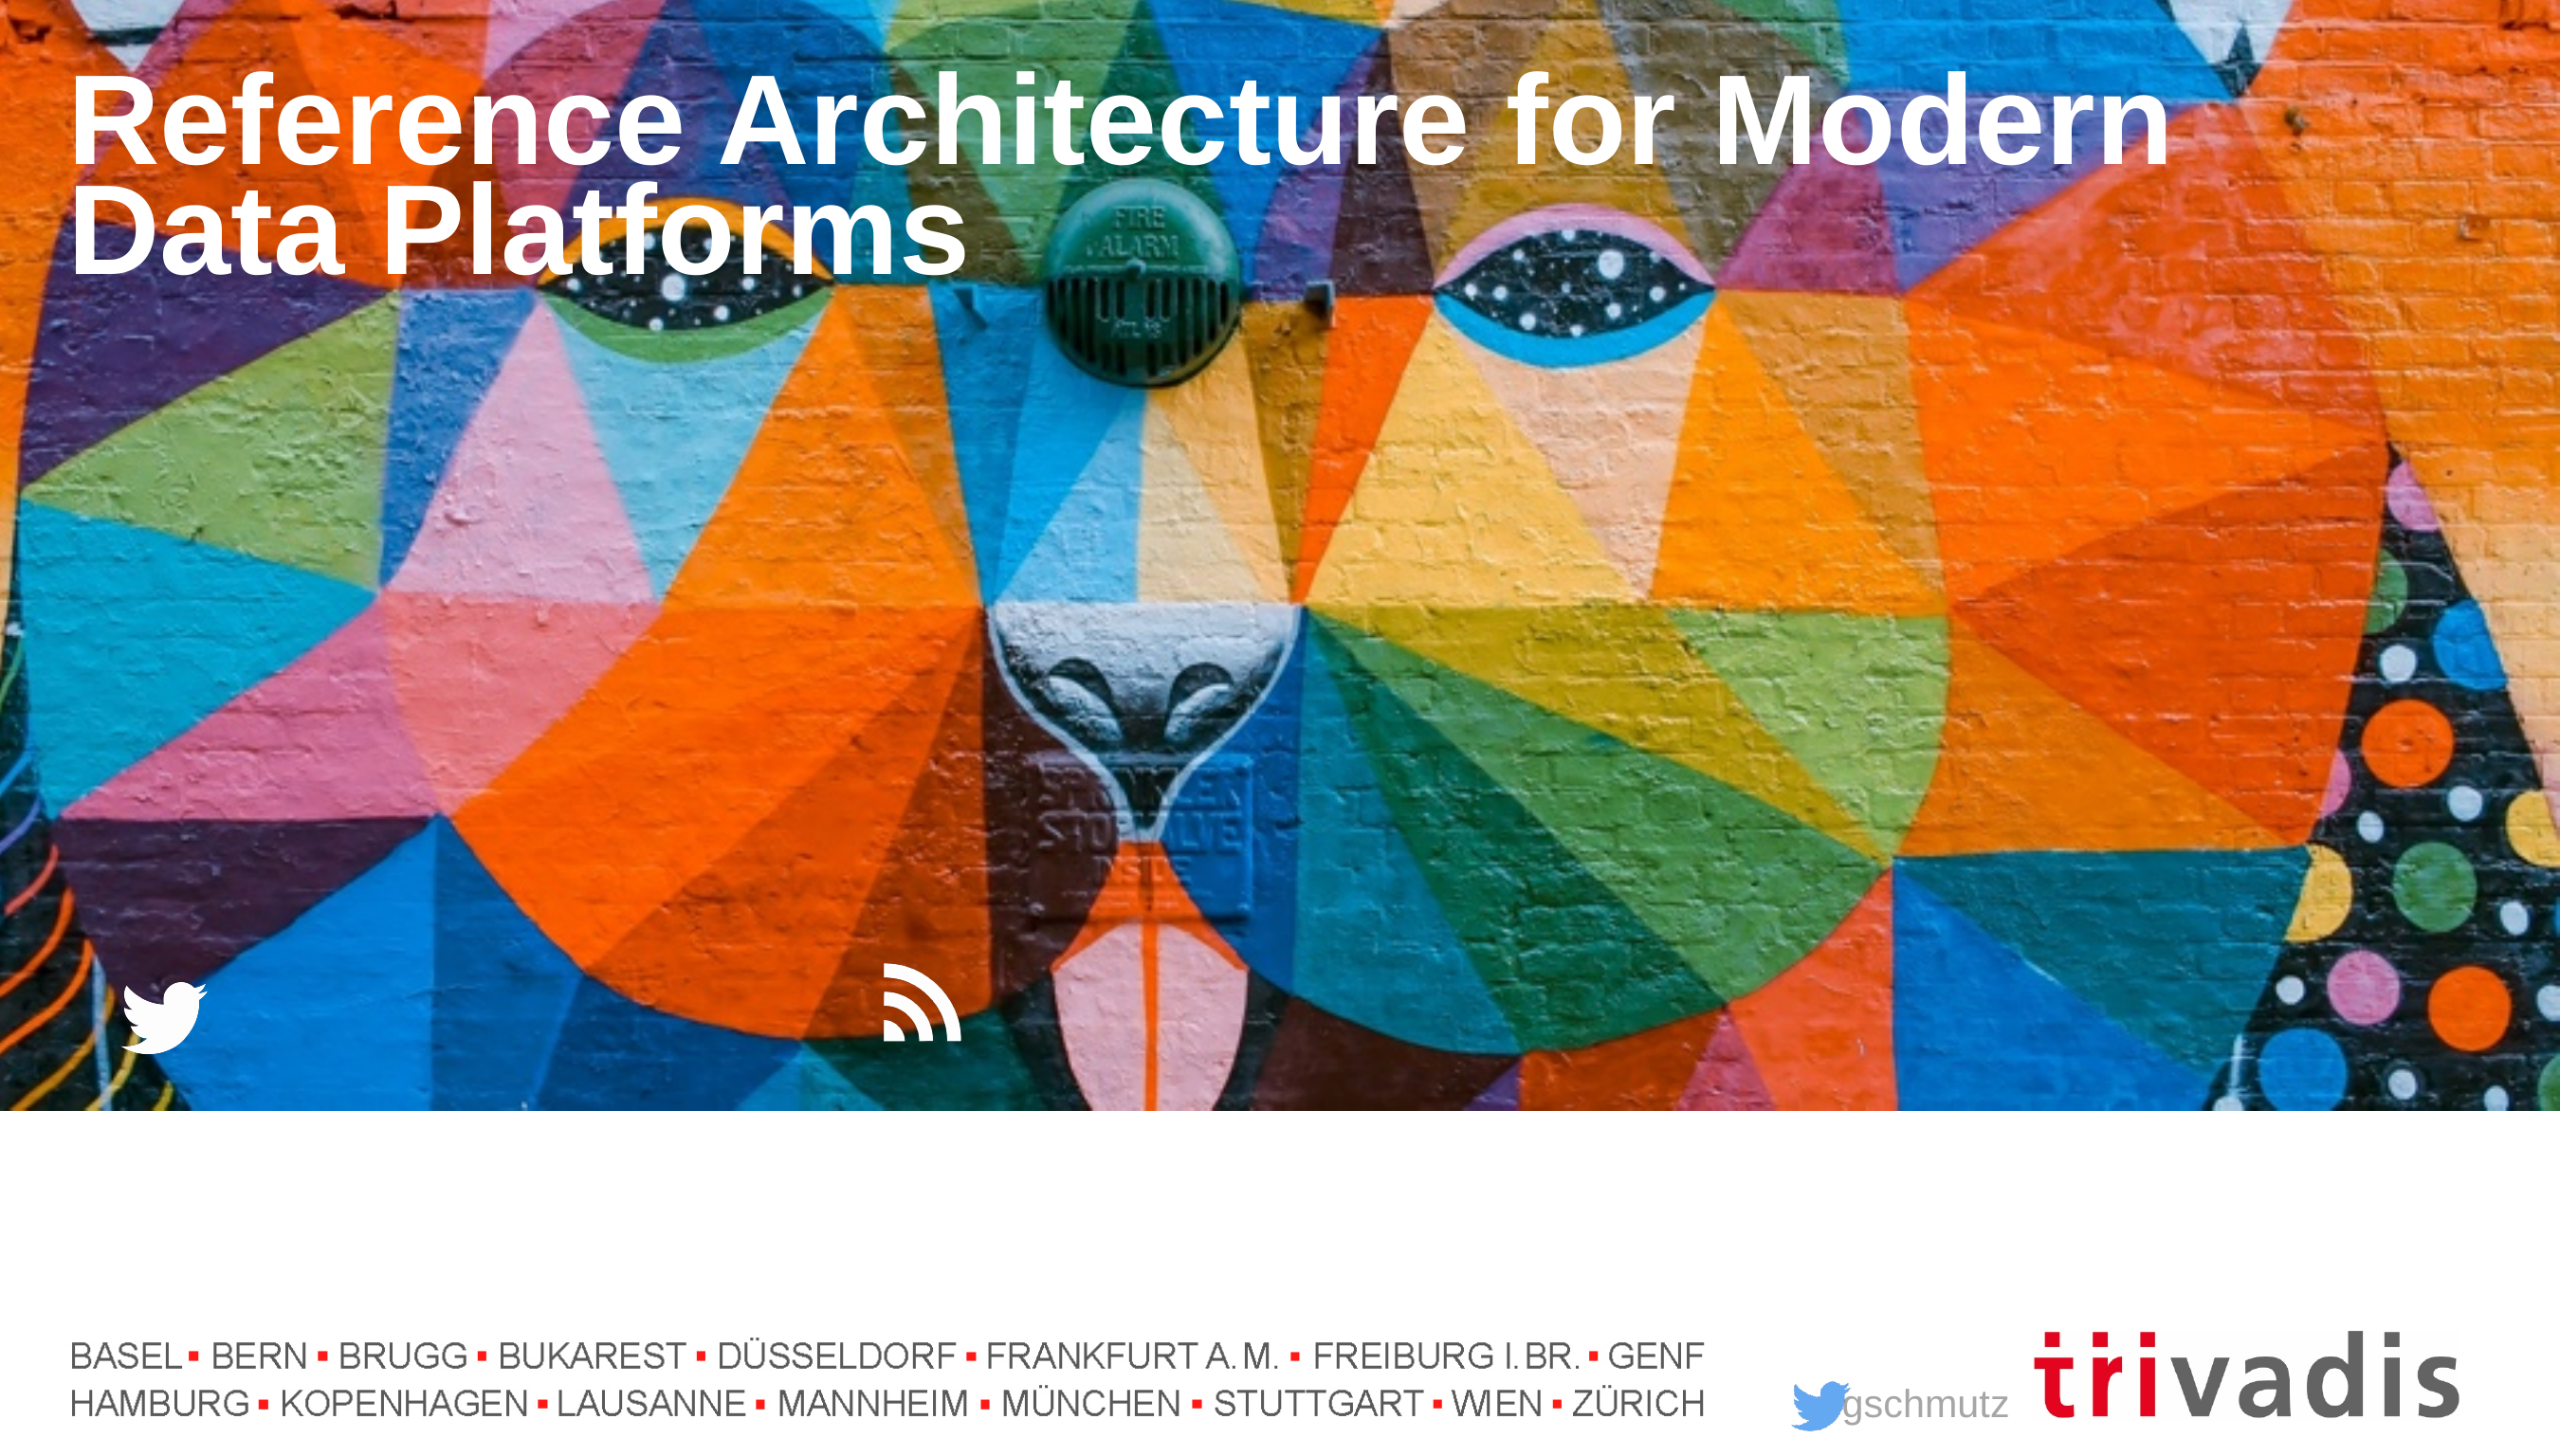

# Reference Architecture for Modern Data Platforms